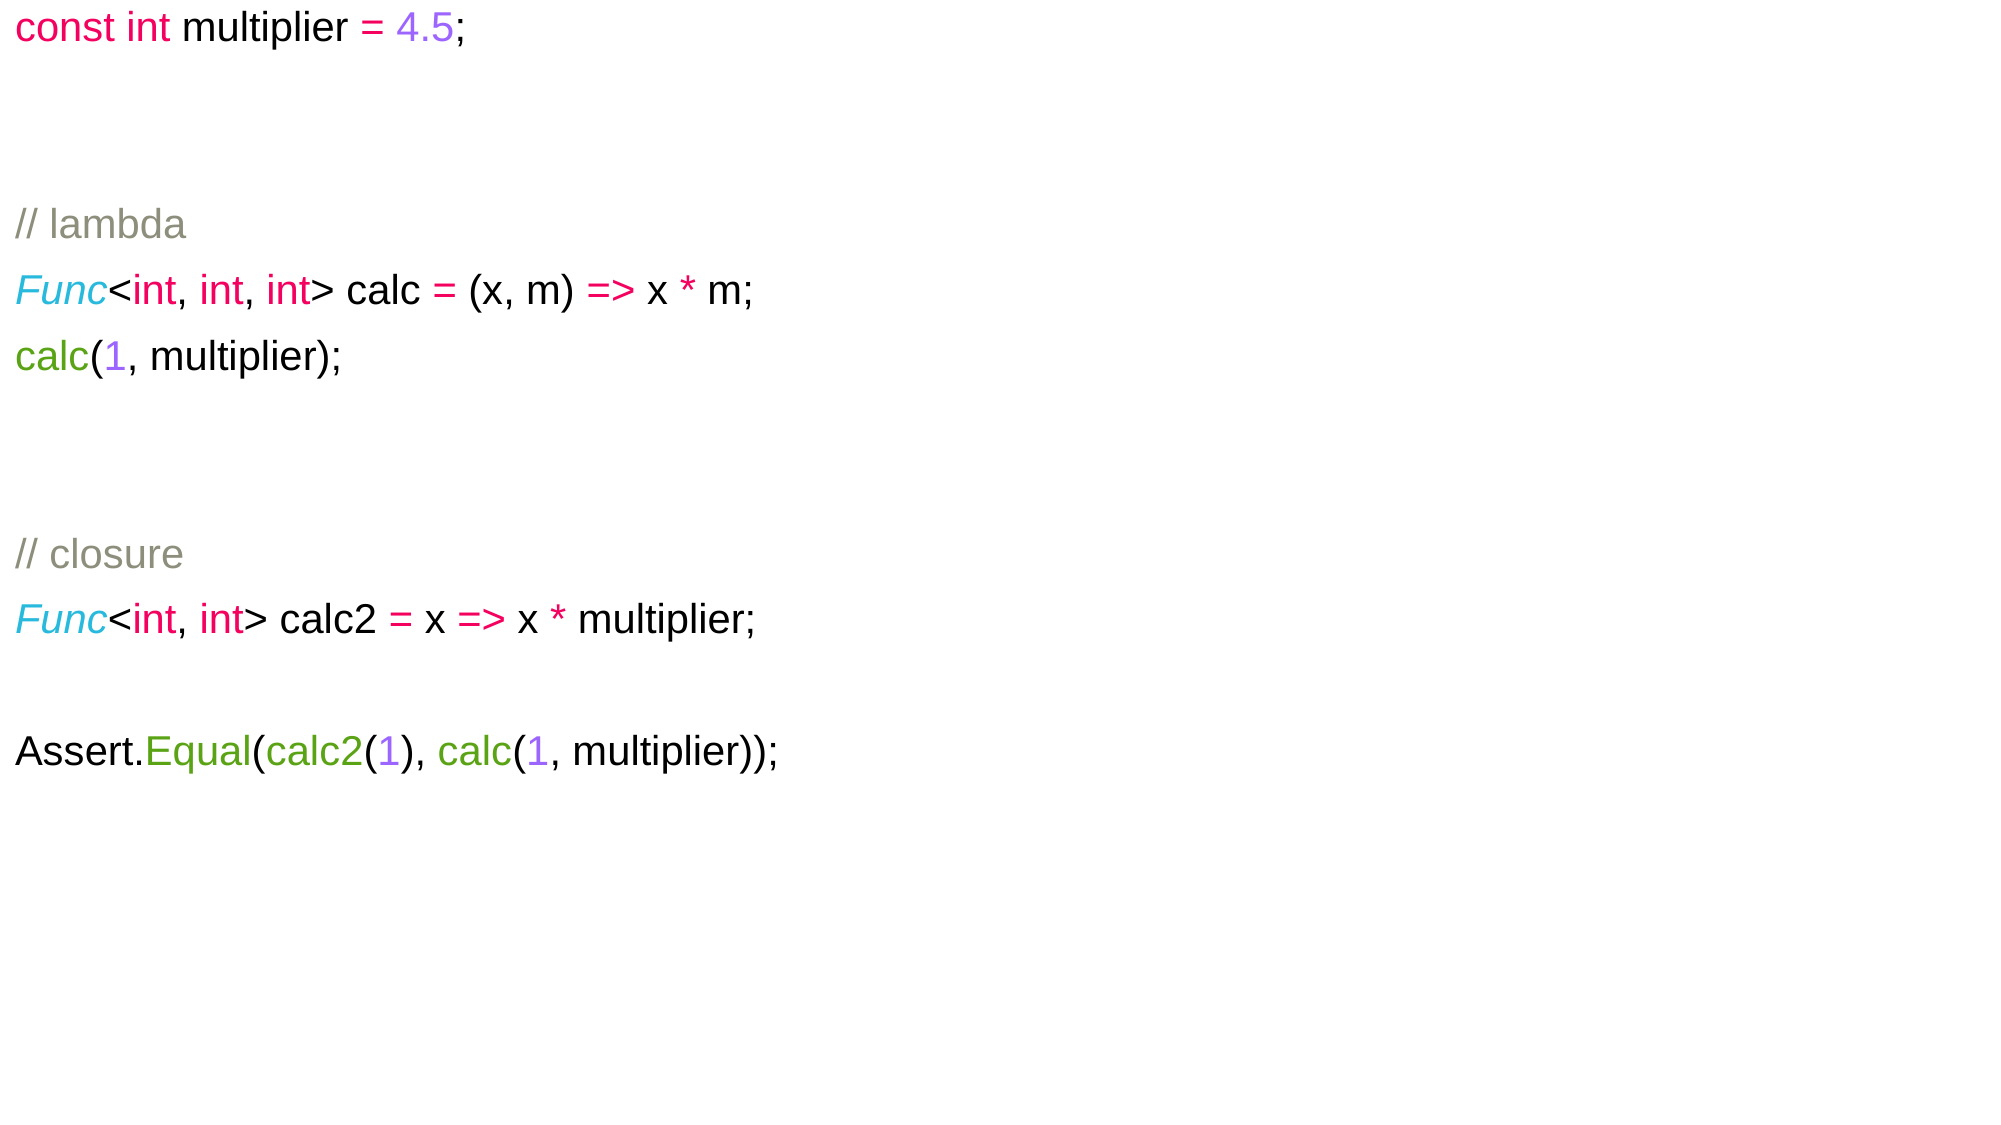

const int multiplier = 4.5;

// lambda
Func<int, int, int> calc = (x, m) => x * m;
calc(1, multiplier);

// closure
Func<int, int> calc2 = x => x * multiplier;

Assert.Equal(calc2(1), calc(1, multiplier));